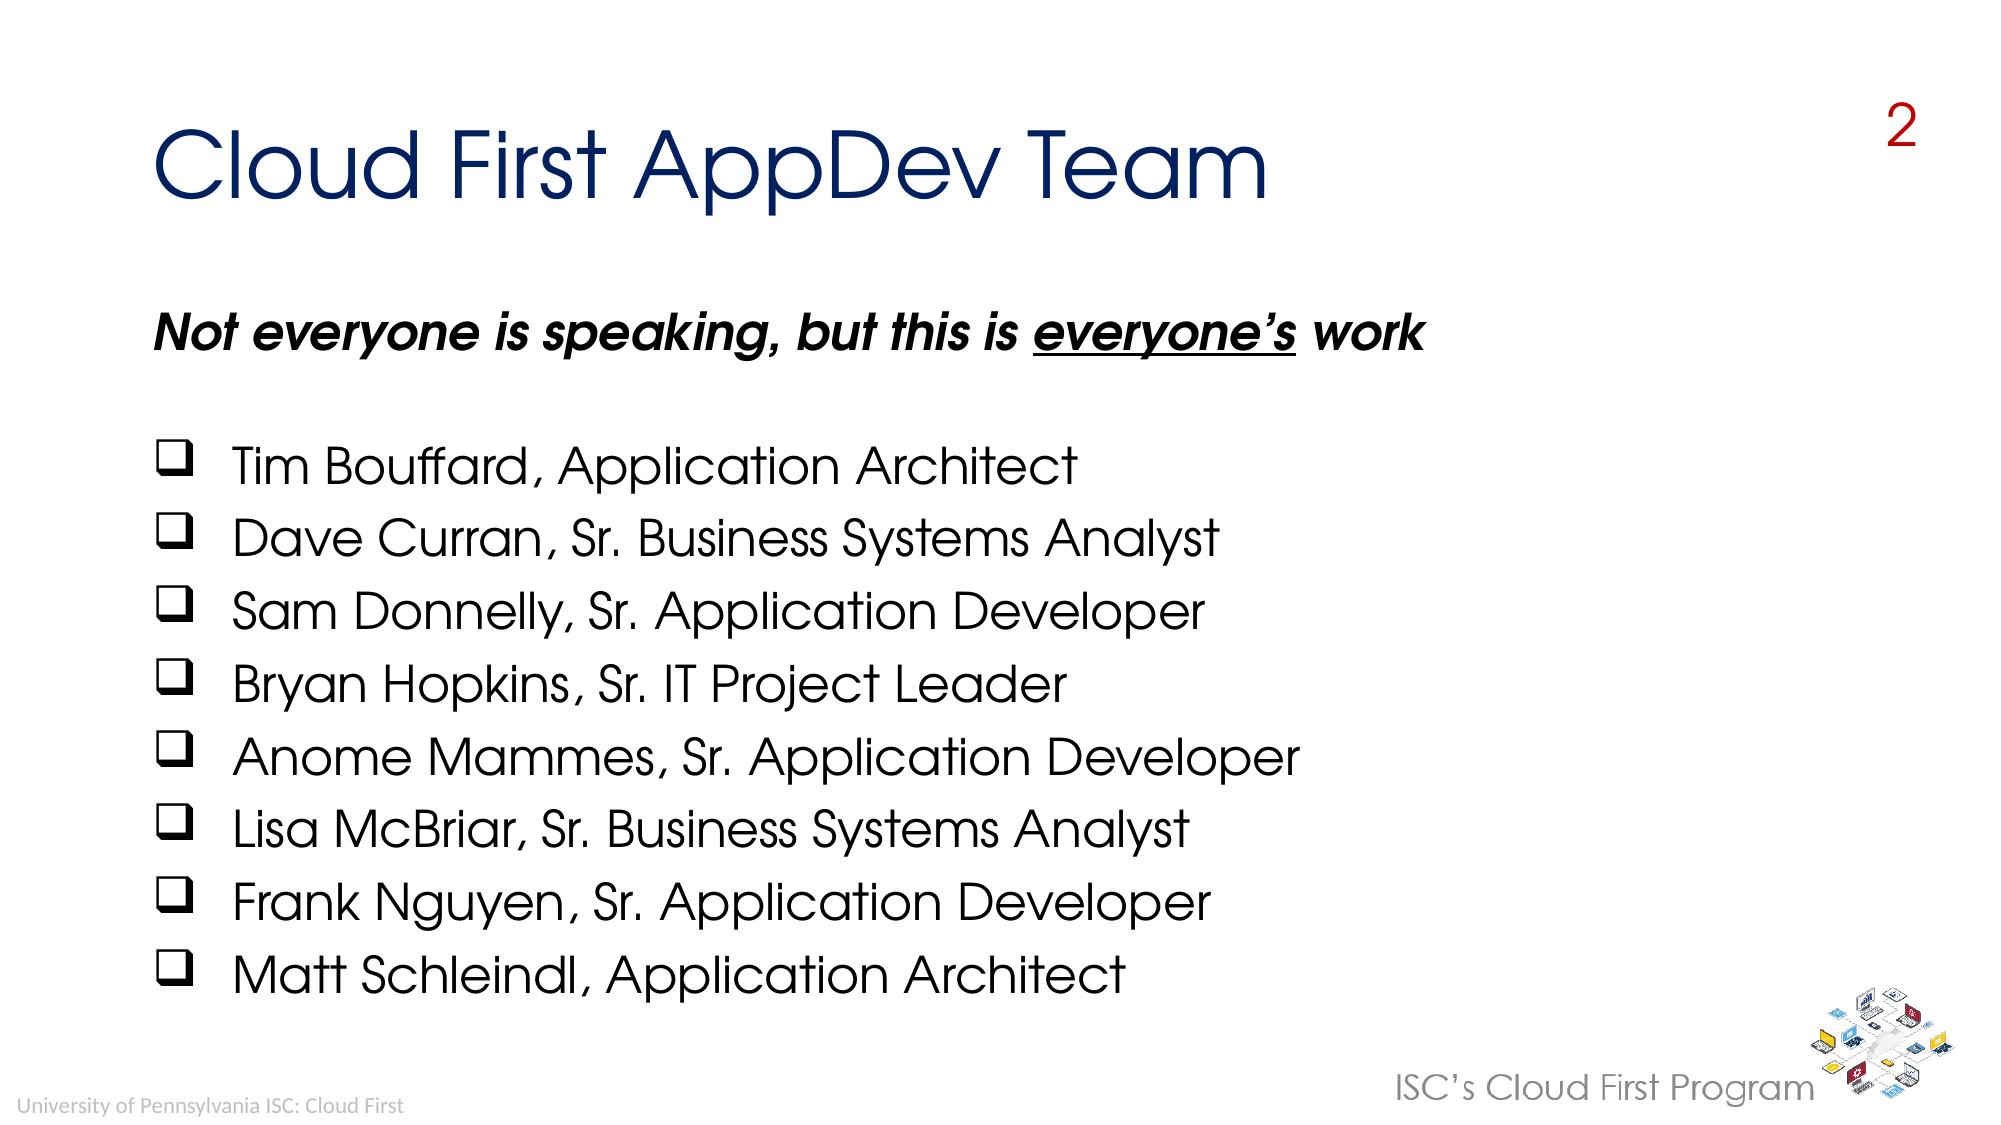

# Cloud First AppDev Team
Not everyone is speaking, but this is everyone’s work
Tim Bouffard, Application Architect
Dave Curran, Sr. Business Systems Analyst
Sam Donnelly, Sr. Application Developer
Bryan Hopkins, Sr. IT Project Leader
Anome Mammes, Sr. Application Developer
Lisa McBriar, Sr. Business Systems Analyst
Frank Nguyen, Sr. Application Developer
Matt Schleindl, Application Architect